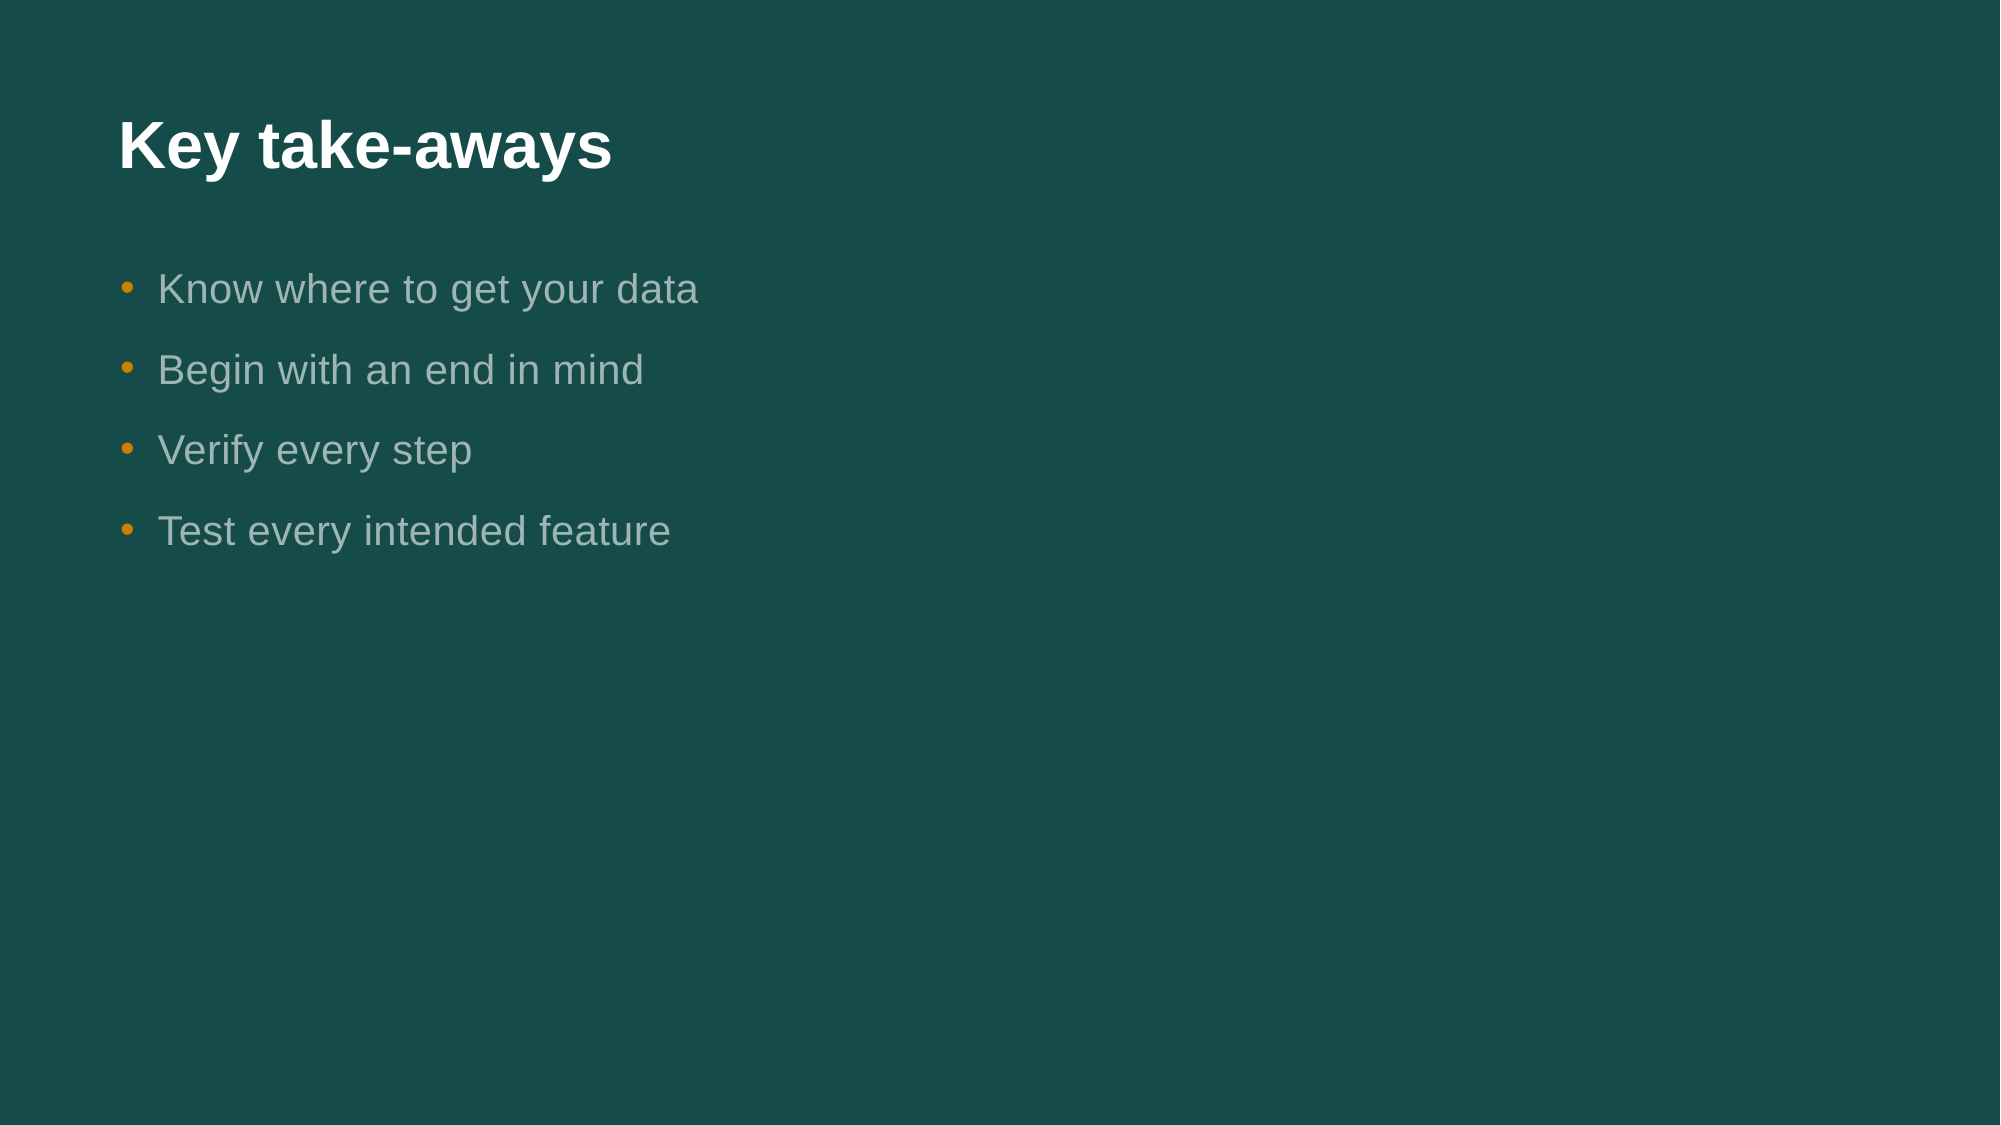

# Key take-aways
Know where to get your data.
Begin with an end in mind.
Verify every step.
Test every intended feature.